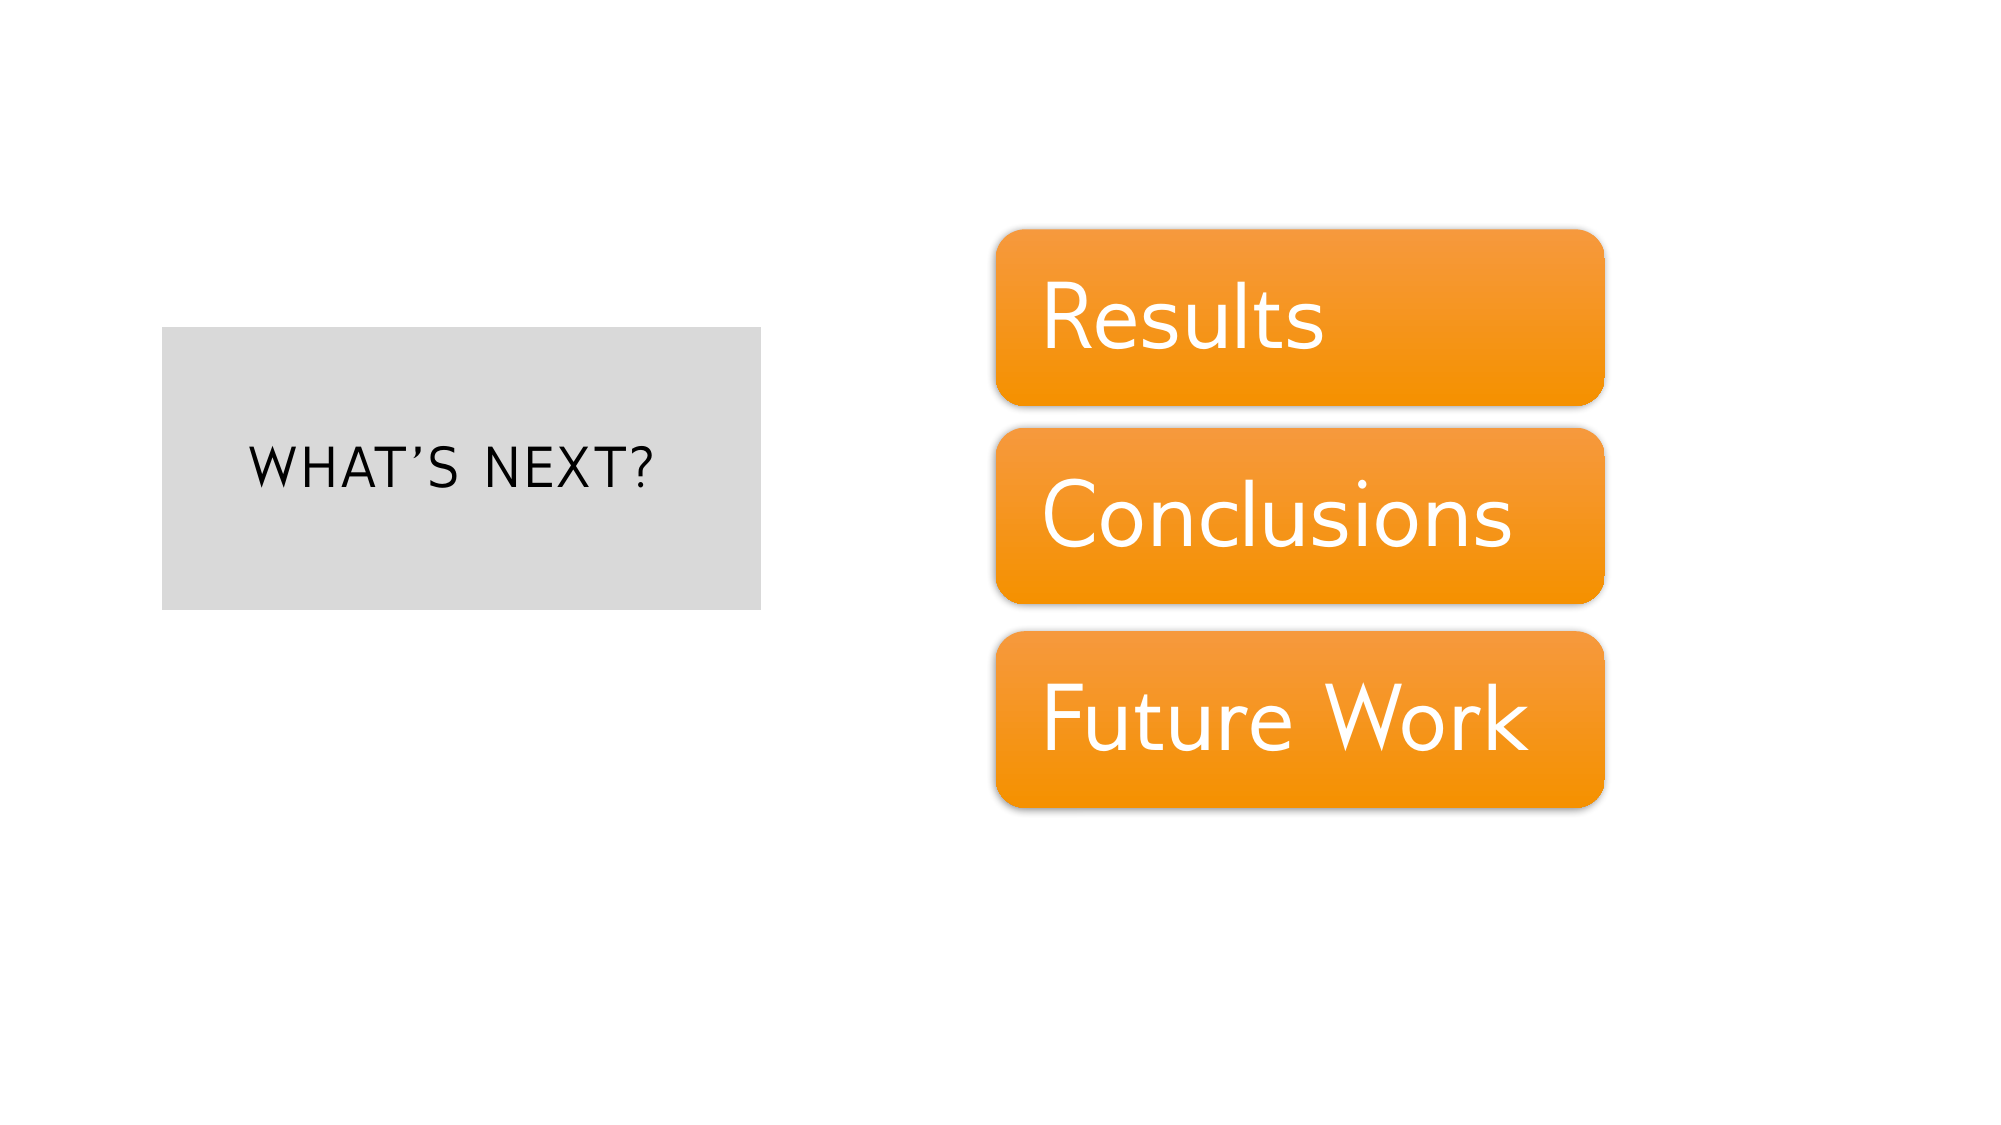

Results
Conclusions
Future Work
# What’s next?